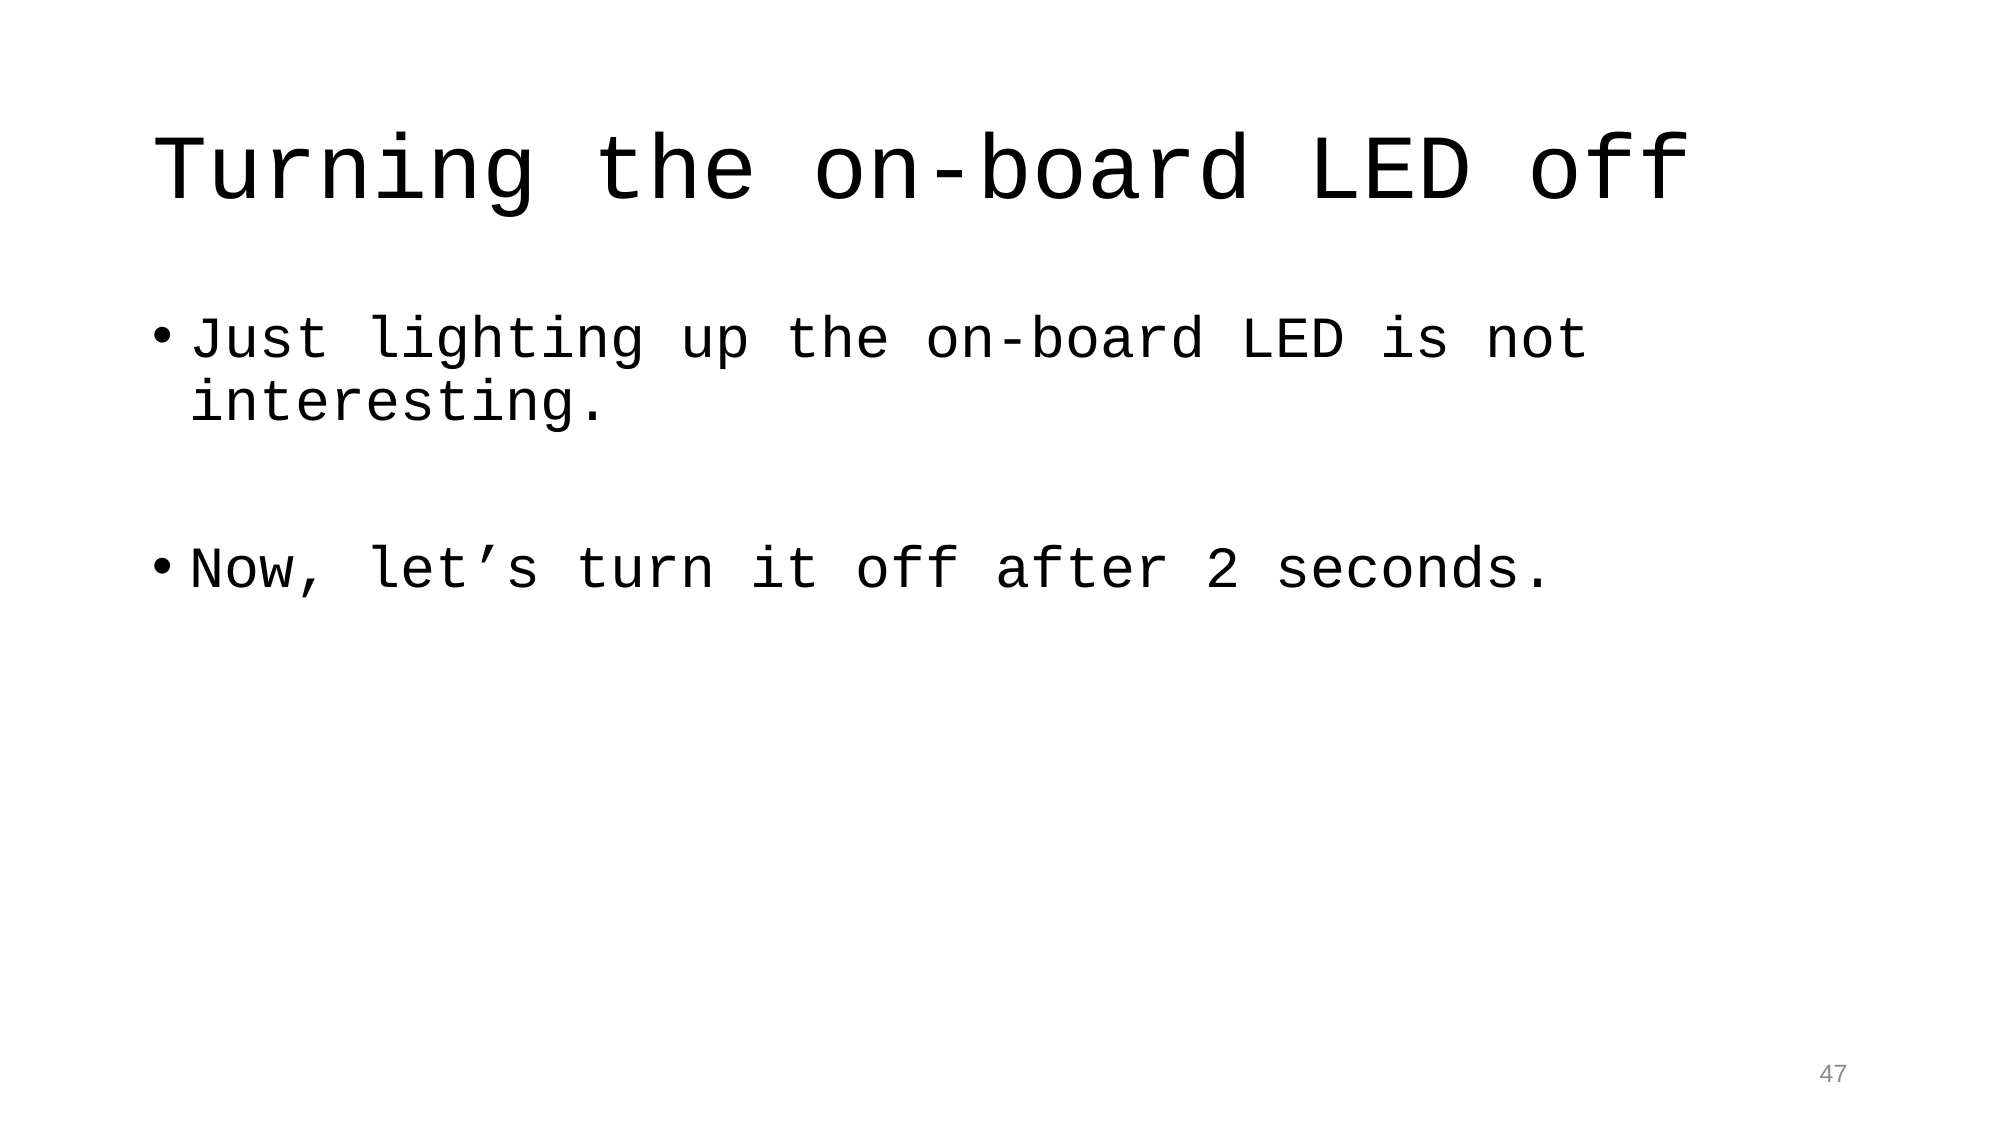

# Turning the on-board LED off
Just lighting up the on-board LED is not interesting.

Now, let’s turn it off after 2 seconds.

47